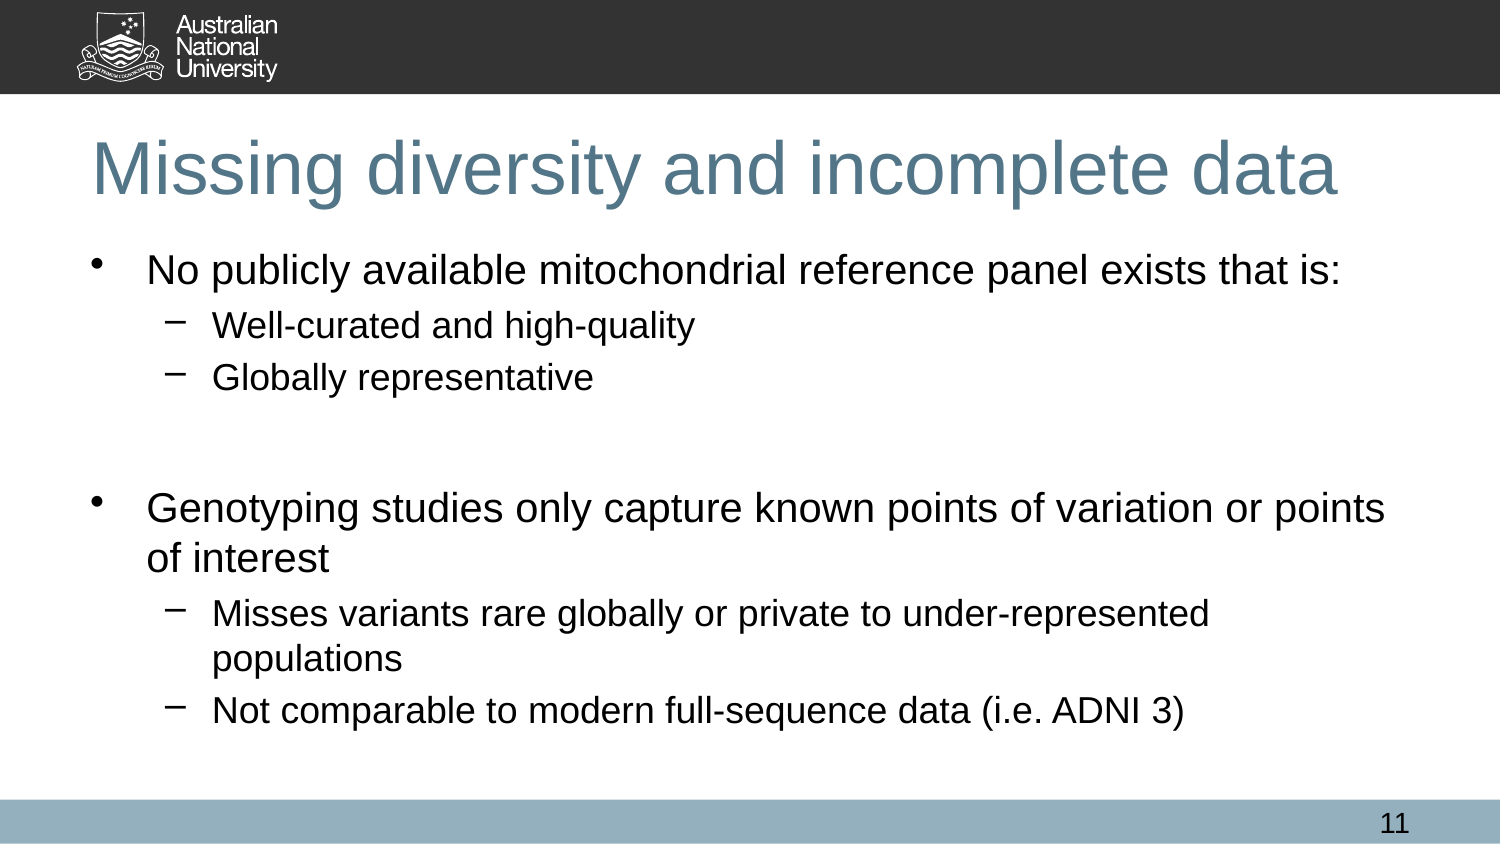

# Missing diversity and incomplete data
No publicly available mitochondrial reference panel exists that is:
Well-curated and high-quality
Globally representative

Genotyping studies only capture known points of variation or points of interest
Misses variants rare globally or private to under-represented populations
Not comparable to modern full-sequence data (i.e. ADNI 3)
11